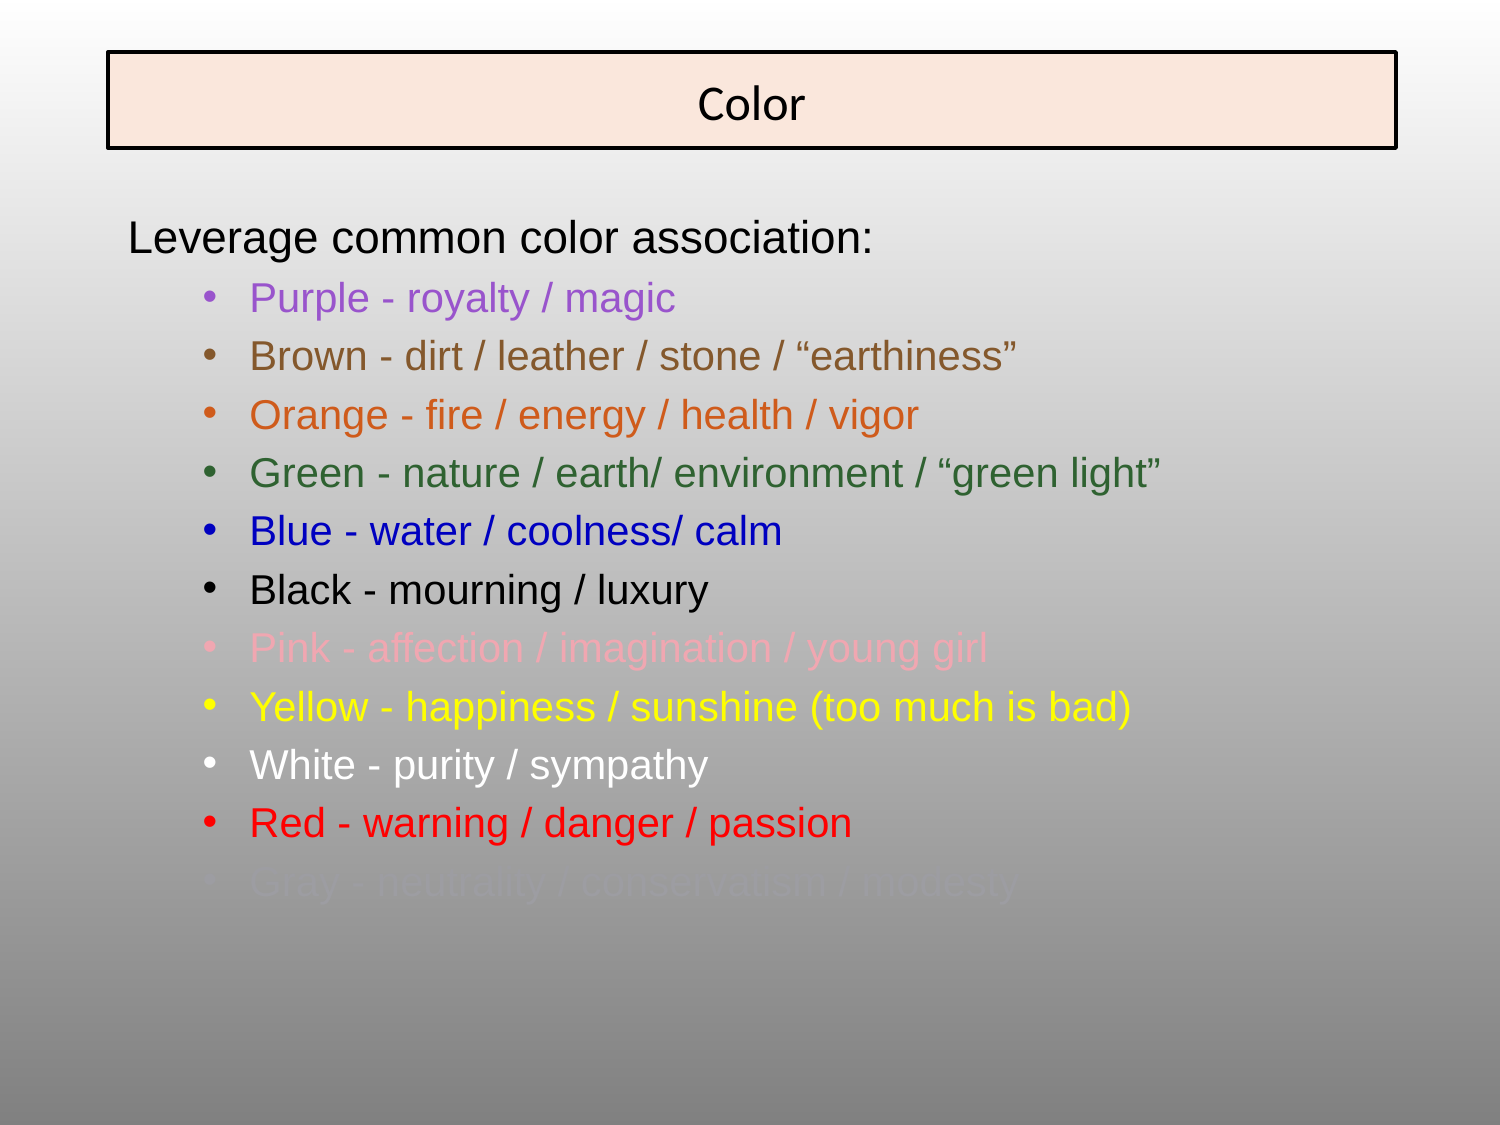

# Color
Leverage common color association:
Purple - royalty / magic
Brown - dirt / leather / stone / “earthiness”
Orange - fire / energy / health / vigor
Green - nature / earth/ environment / “green light”
Blue - water / coolness/ calm
Black - mourning / luxury
Pink - affection / imagination / young girl
Yellow - happiness / sunshine (too much is bad)
White - purity / sympathy
Red - warning / danger / passion
Gray - neutrality / conservatism / modesty